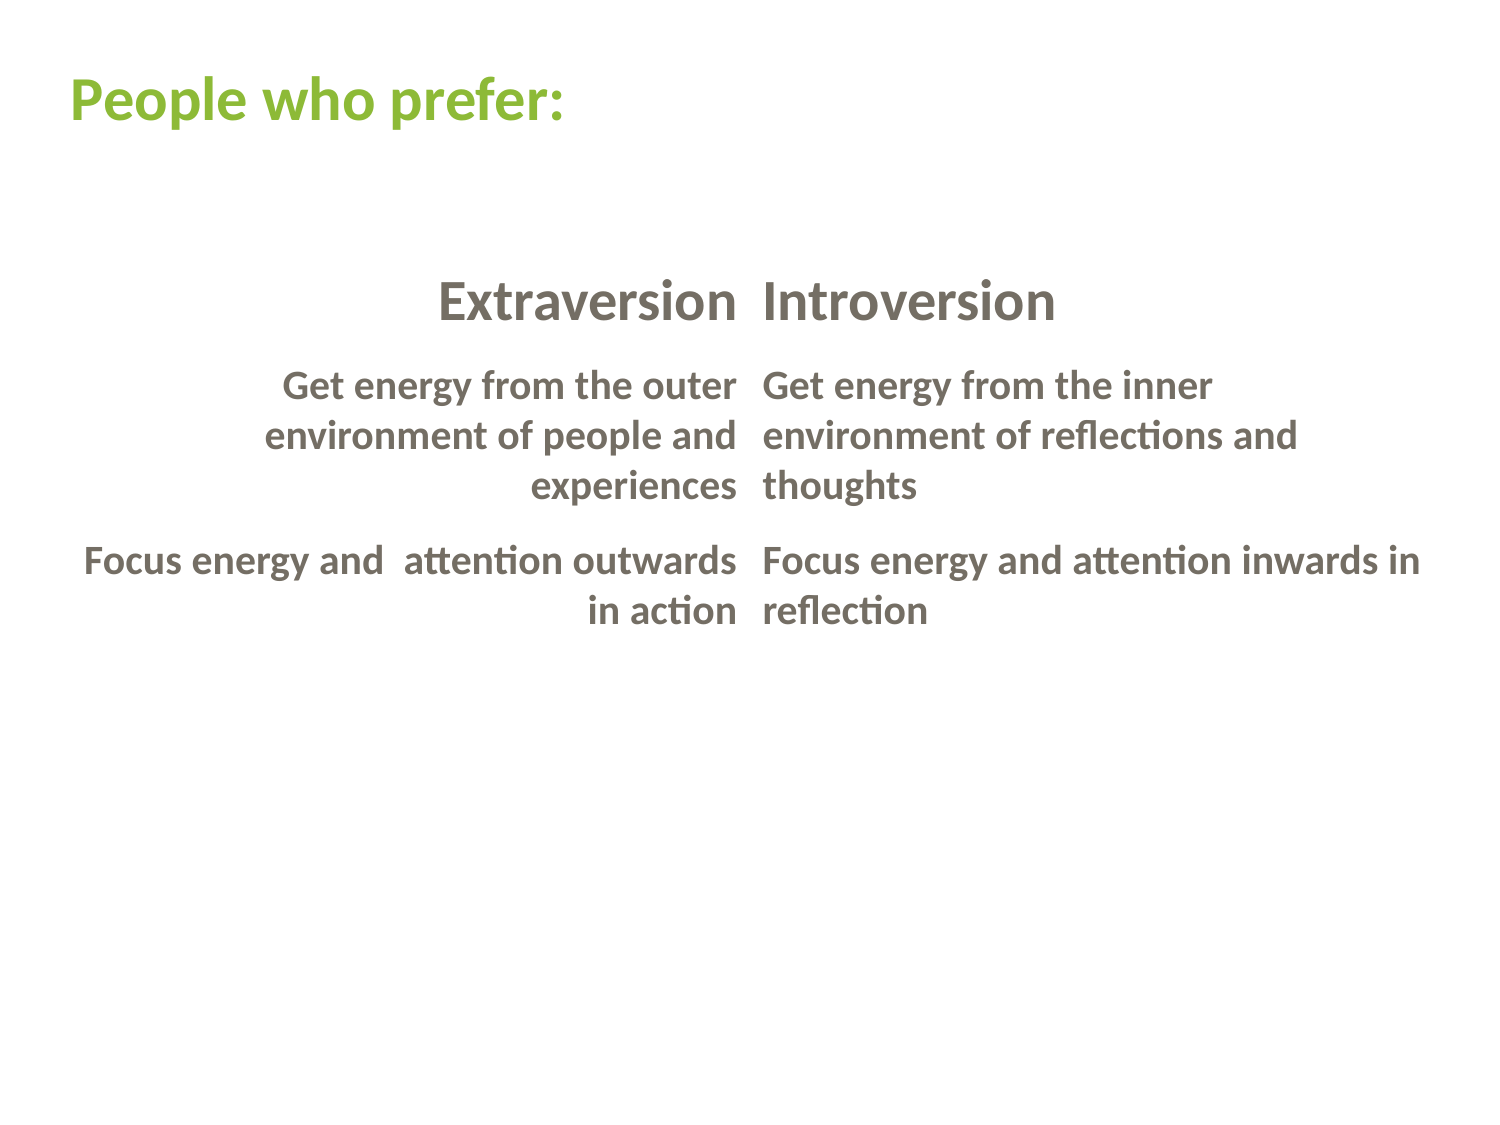

# People who prefer:
Extraversion
Get energy from the outer environment of people and experiences
Focus energy and  attention outwards in action
Introversion
Get energy from the inner environment of reflections and thoughts
Focus energy and attention inwards in reflection